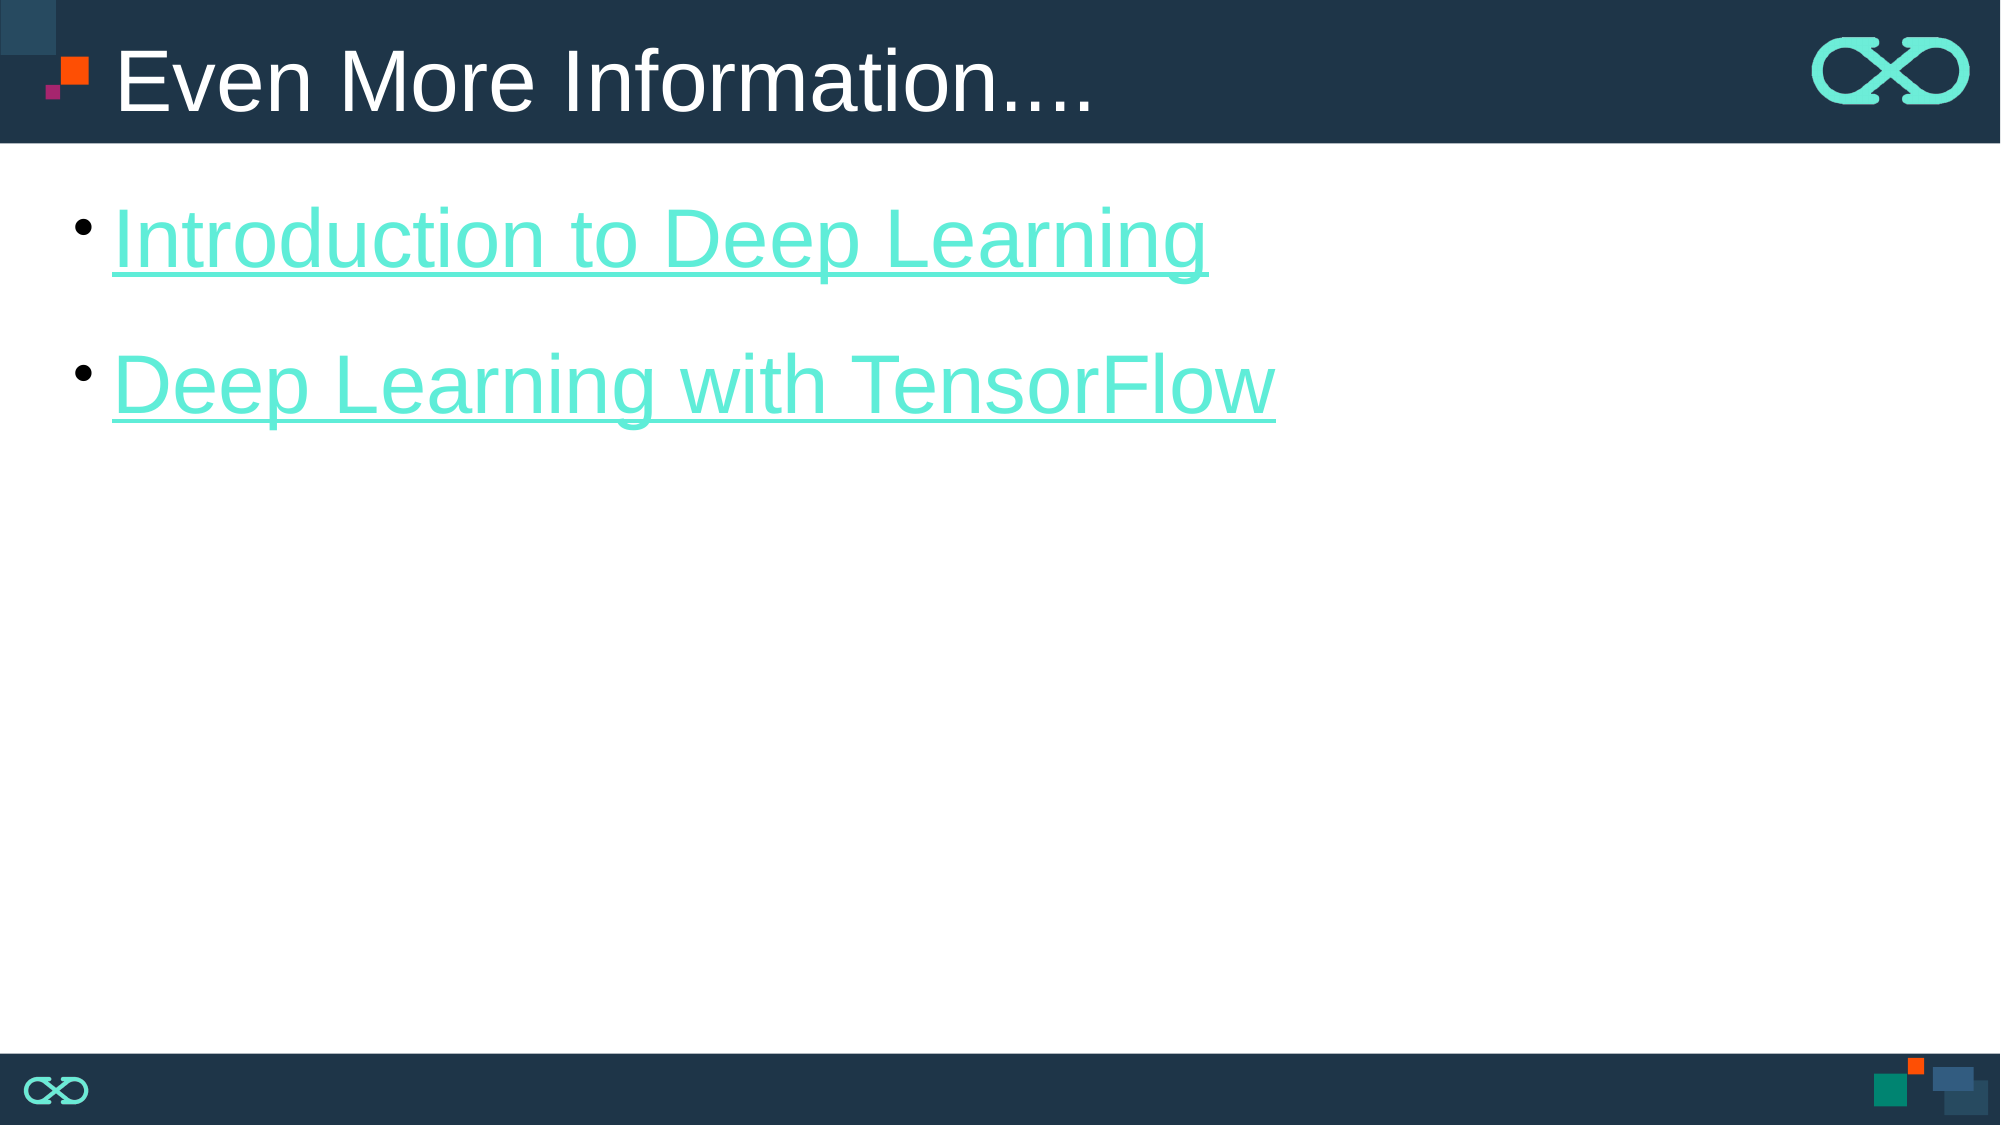

# Even More Information....
Introduction to Deep Learning
Deep Learning with TensorFlow